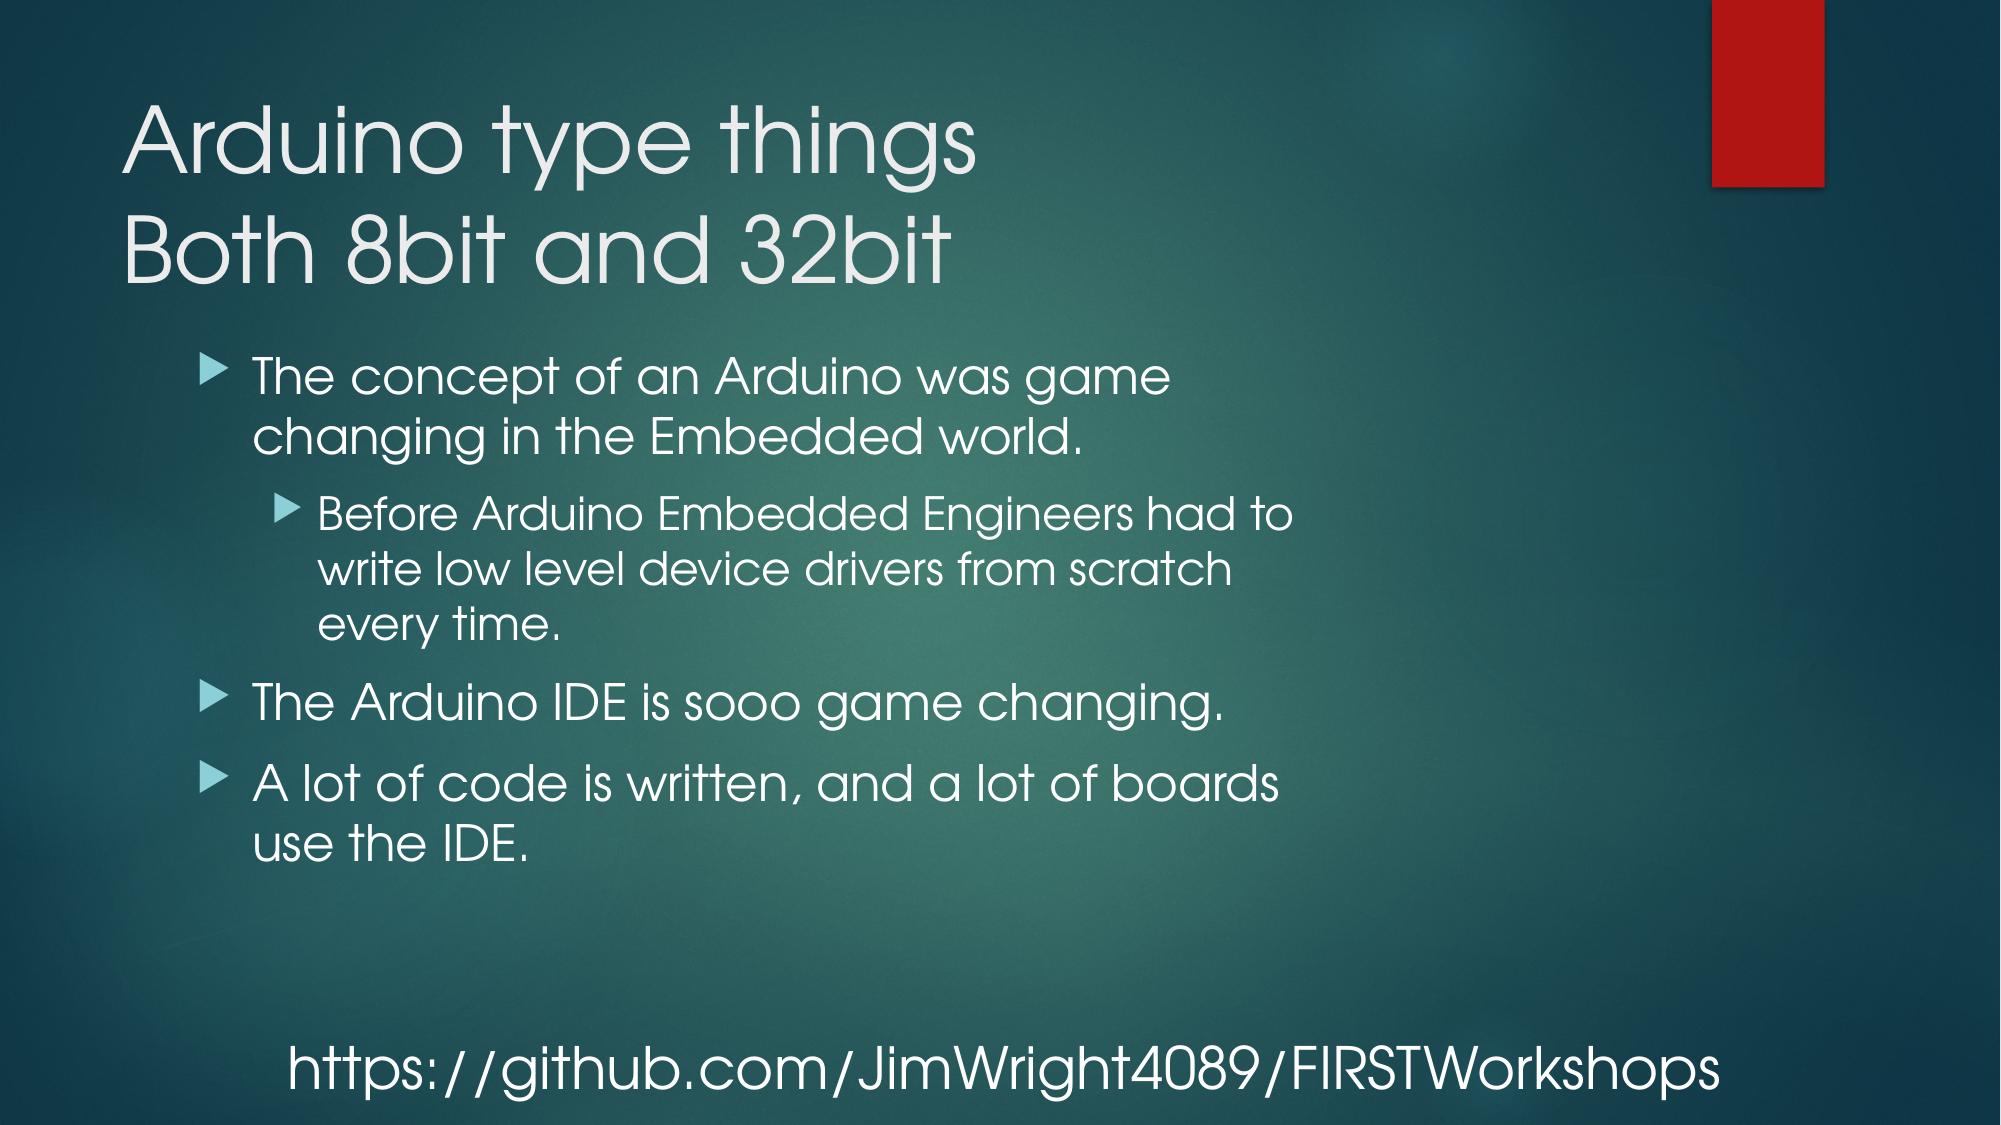

# Arduino type things Both 8bit and 32bit
The concept of an Arduino was game changing in the Embedded world.
Before Arduino Embedded Engineers had to write low level device drivers from scratch every time.
The Arduino IDE is sooo game changing.
A lot of code is written, and a lot of boards use the IDE.

https://github.com/JimWright4089/FIRSTWorkshops